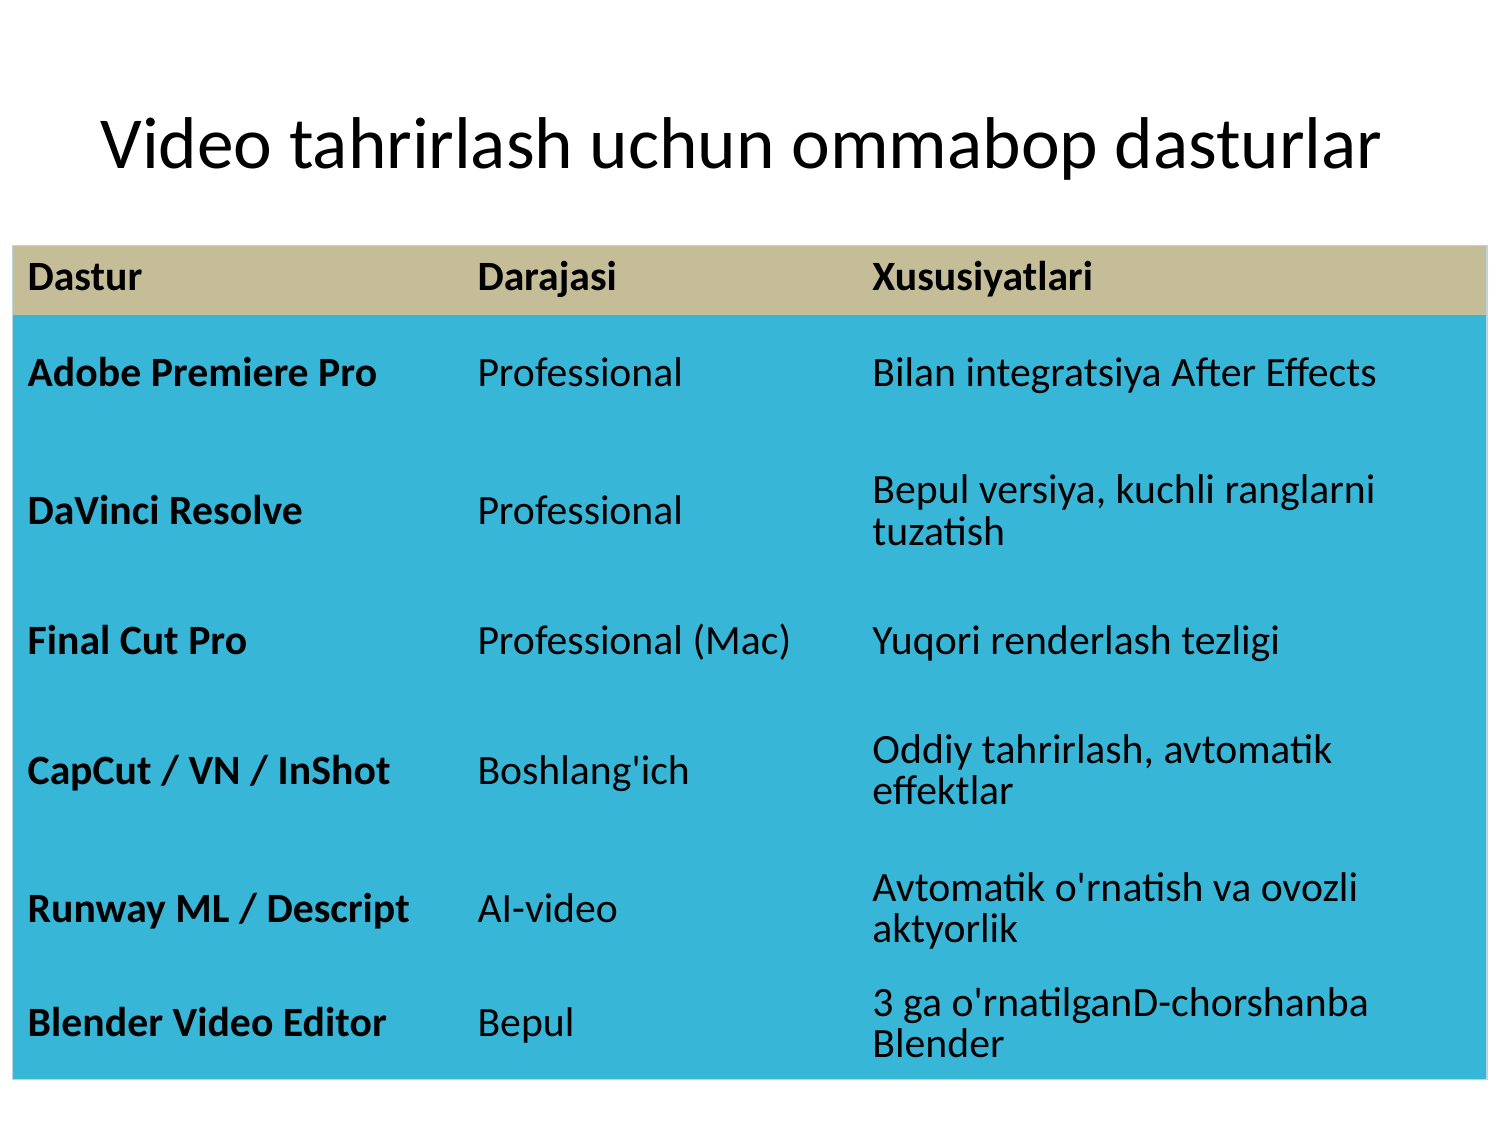

# Video tahrirlash uchun ommabop dasturlar
| Dastur | Darajasi | Xususiyatlari |
| --- | --- | --- |
| Adobe Premiere Pro | Professional | Bilan integratsiya After Effects |
| DaVinci Resolve | Professional | Bepul versiya, kuchli ranglarni tuzatish |
| Final Cut Pro | Professional (Mac) | Yuqori renderlash tezligi |
| CapCut / VN / InShot | Boshlang'ich | Oddiy tahrirlash, avtomatik effektlar |
| Runway ML / Descript | AI-video | Avtomatik o'rnatish va ovozli aktyorlik |
| Blender Video Editor | Bepul | 3 ga o'rnatilganD-chorshanba Blender |